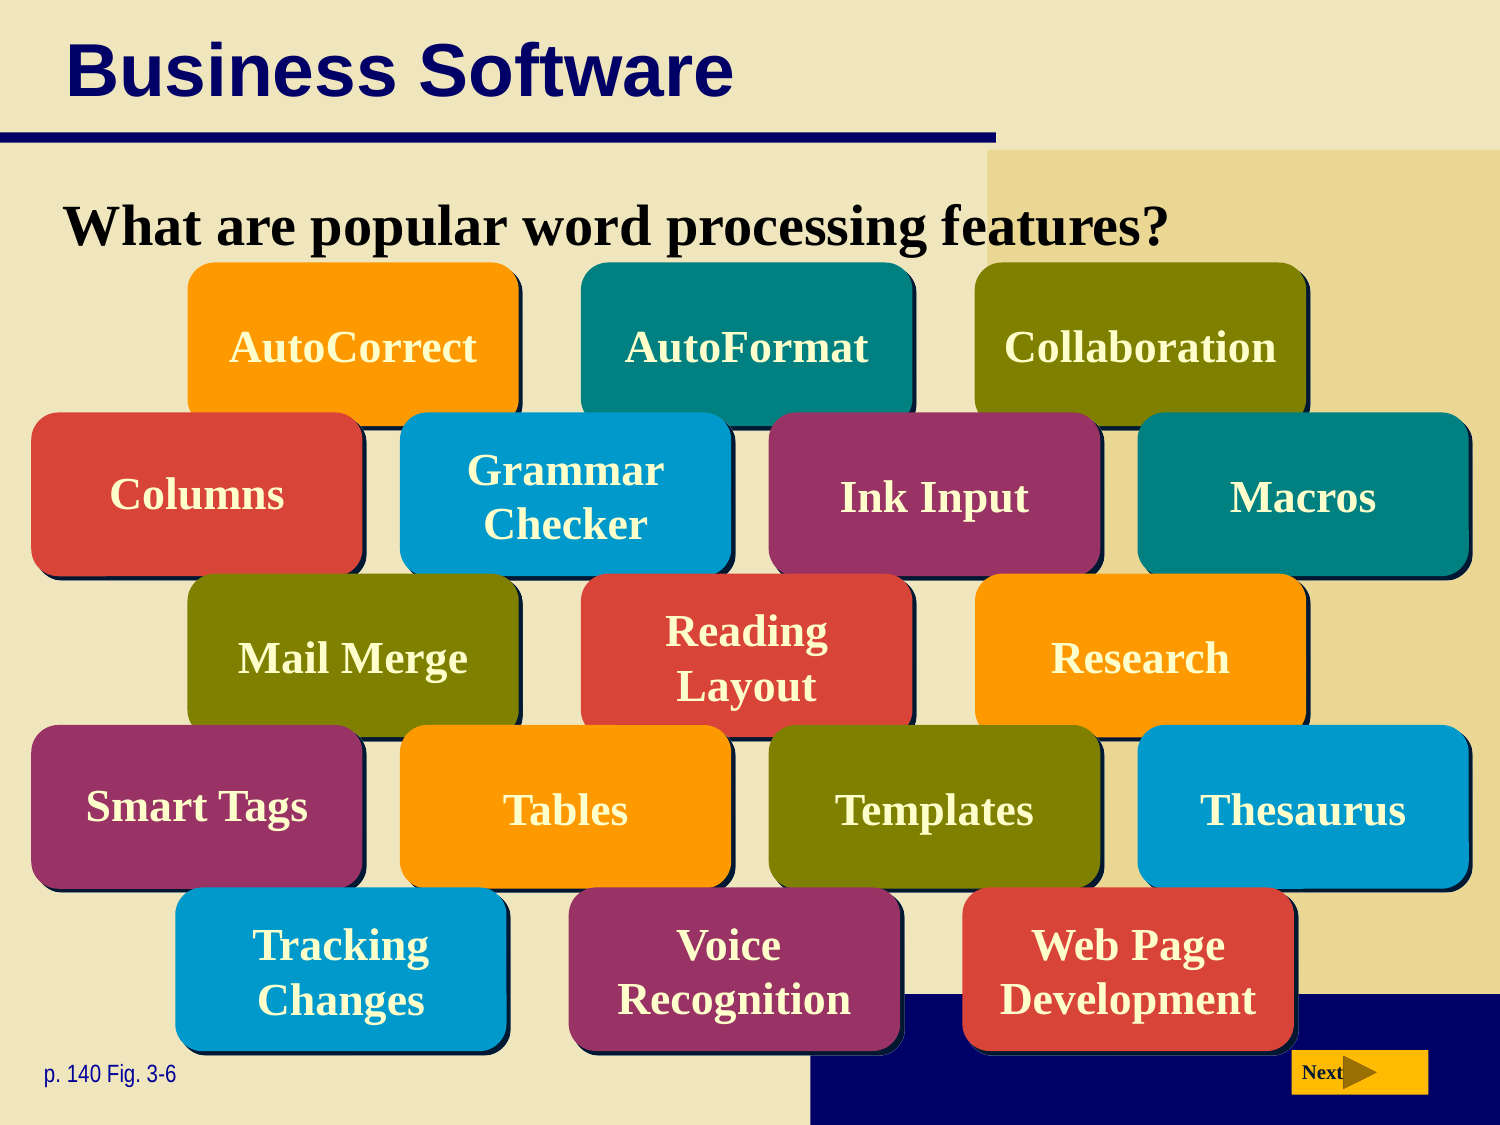

# Business Software
What are popular word processing features?
AutoCorrect
AutoFormat
Collaboration
Columns
Grammar
Checker
Ink Input
Macros
Mail Merge
Reading
Layout
Research
Smart Tags
Tables
Templates
Thesaurus
Tracking
Changes
Voice
Recognition
Web Page
Development
p. 140 Fig. 3-6

Next